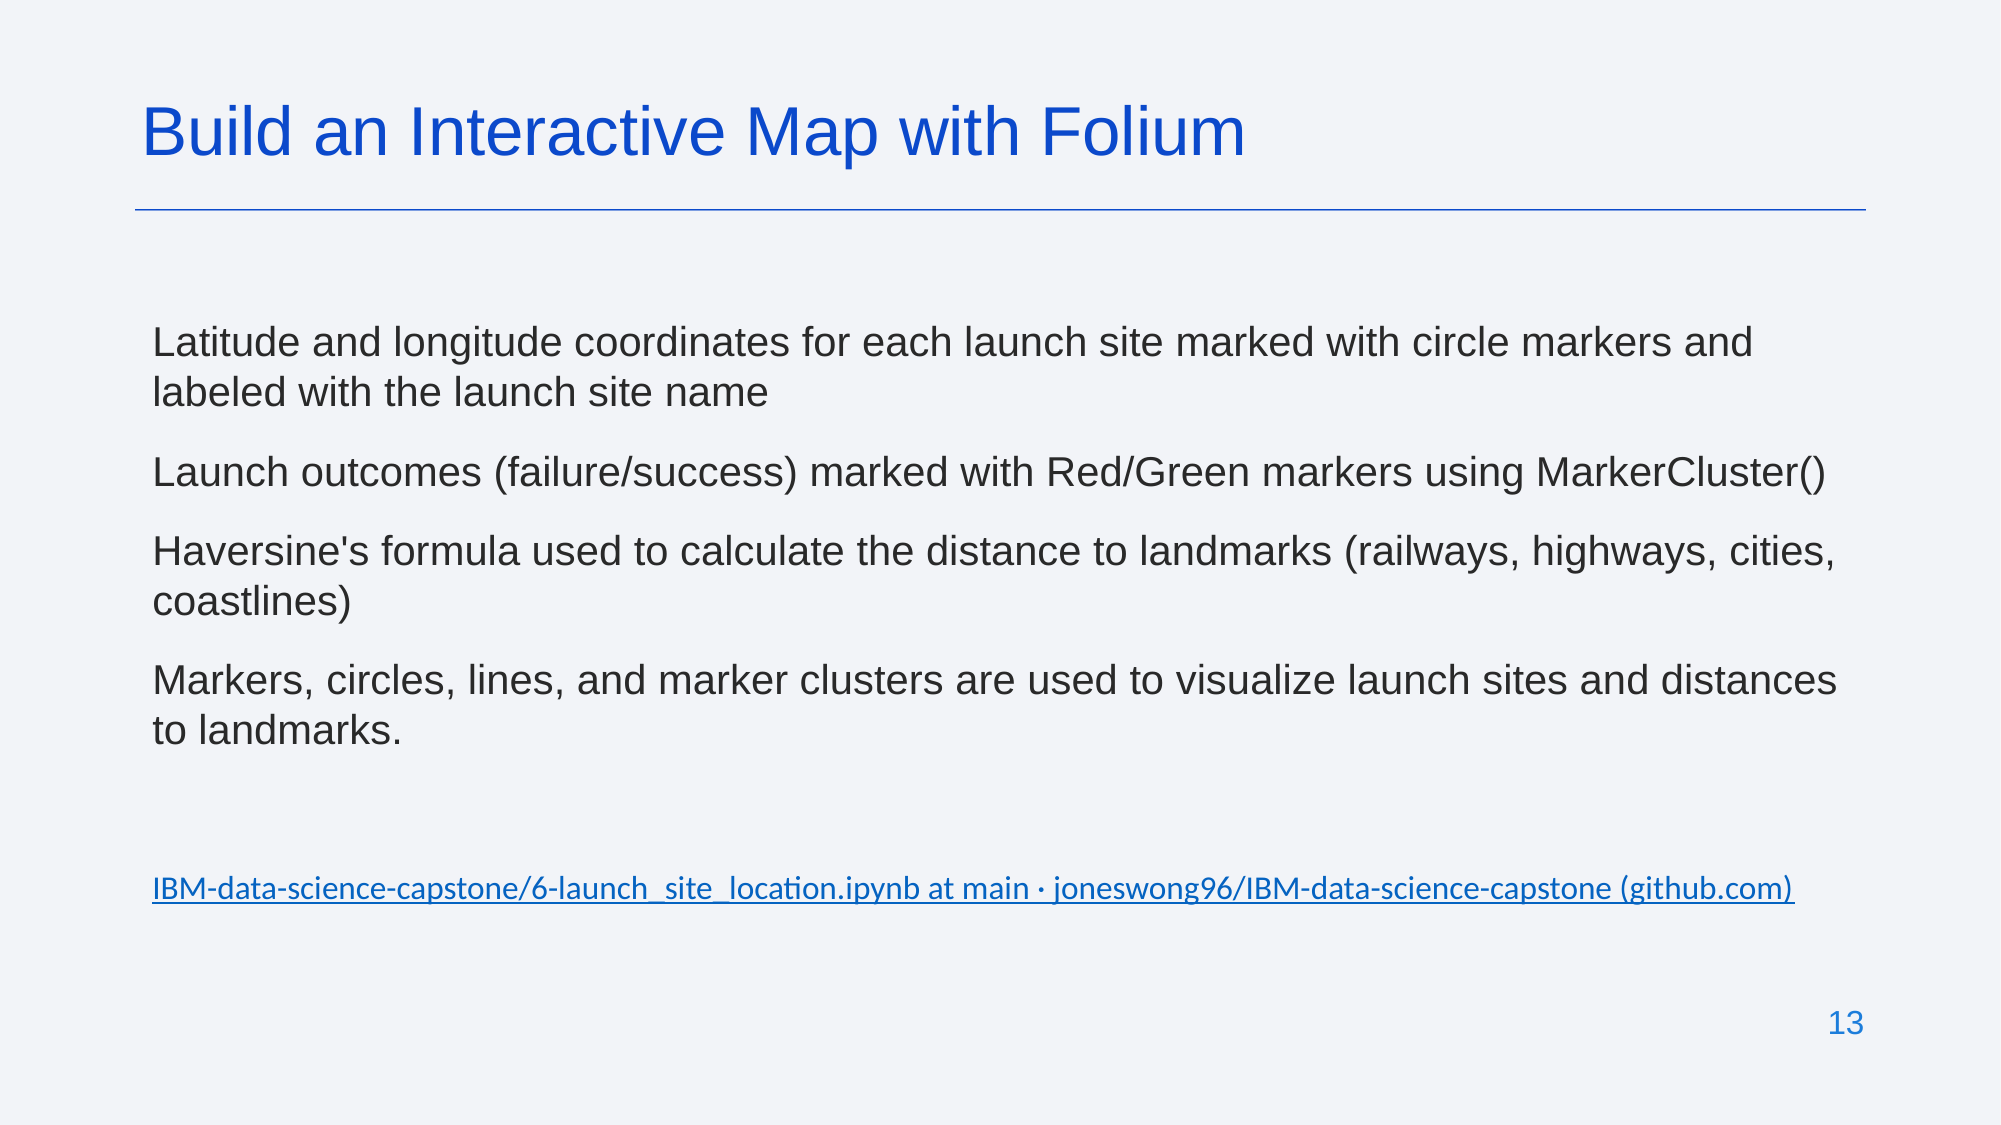

Build an Interactive Map with Folium
Latitude and longitude coordinates for each launch site marked with circle markers and labeled with the launch site name
Launch outcomes (failure/success) marked with Red/Green markers using MarkerCluster()
Haversine's formula used to calculate the distance to landmarks (railways, highways, cities, coastlines)
Markers, circles, lines, and marker clusters are used to visualize launch sites and distances to landmarks.

IBM-data-science-capstone/6-launch_site_location.ipynb at main · joneswong96/IBM-data-science-capstone (github.com)

13